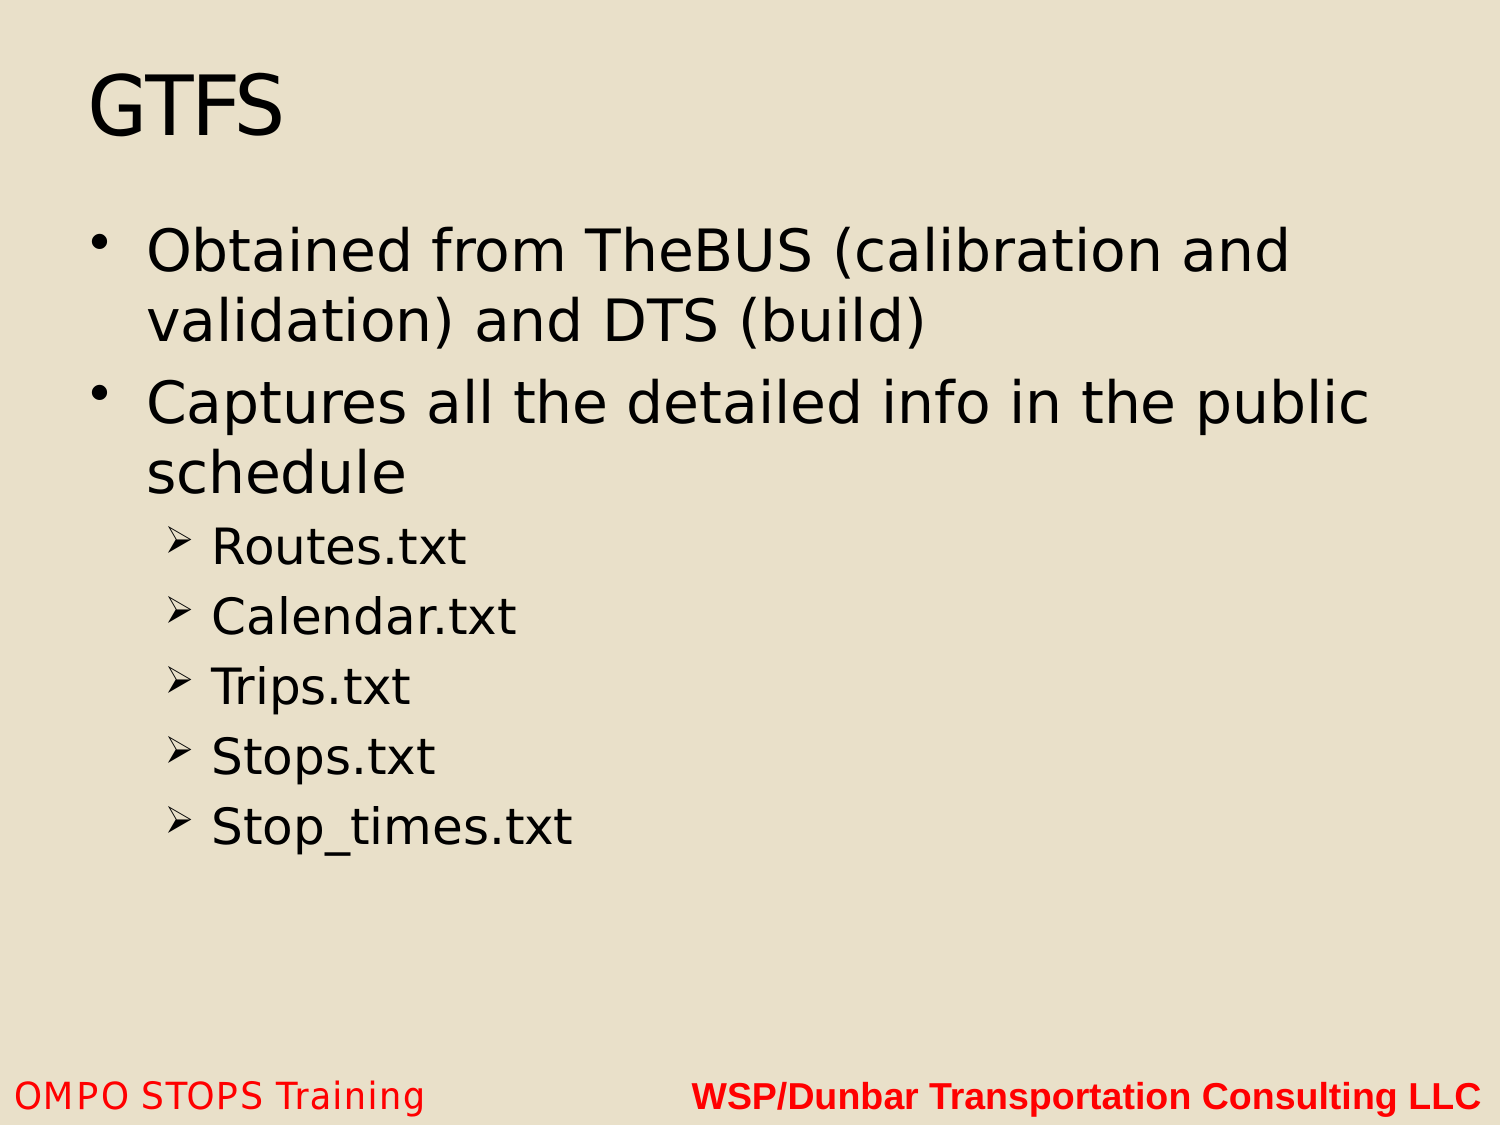

# GTFS
Obtained from TheBUS (calibration and validation) and DTS (build)
Captures all the detailed info in the public schedule
Routes.txt
Calendar.txt
Trips.txt
Stops.txt
Stop_times.txt

OMPO STOPS Training                        WSP/Dunbar Transportation Consulting LLC